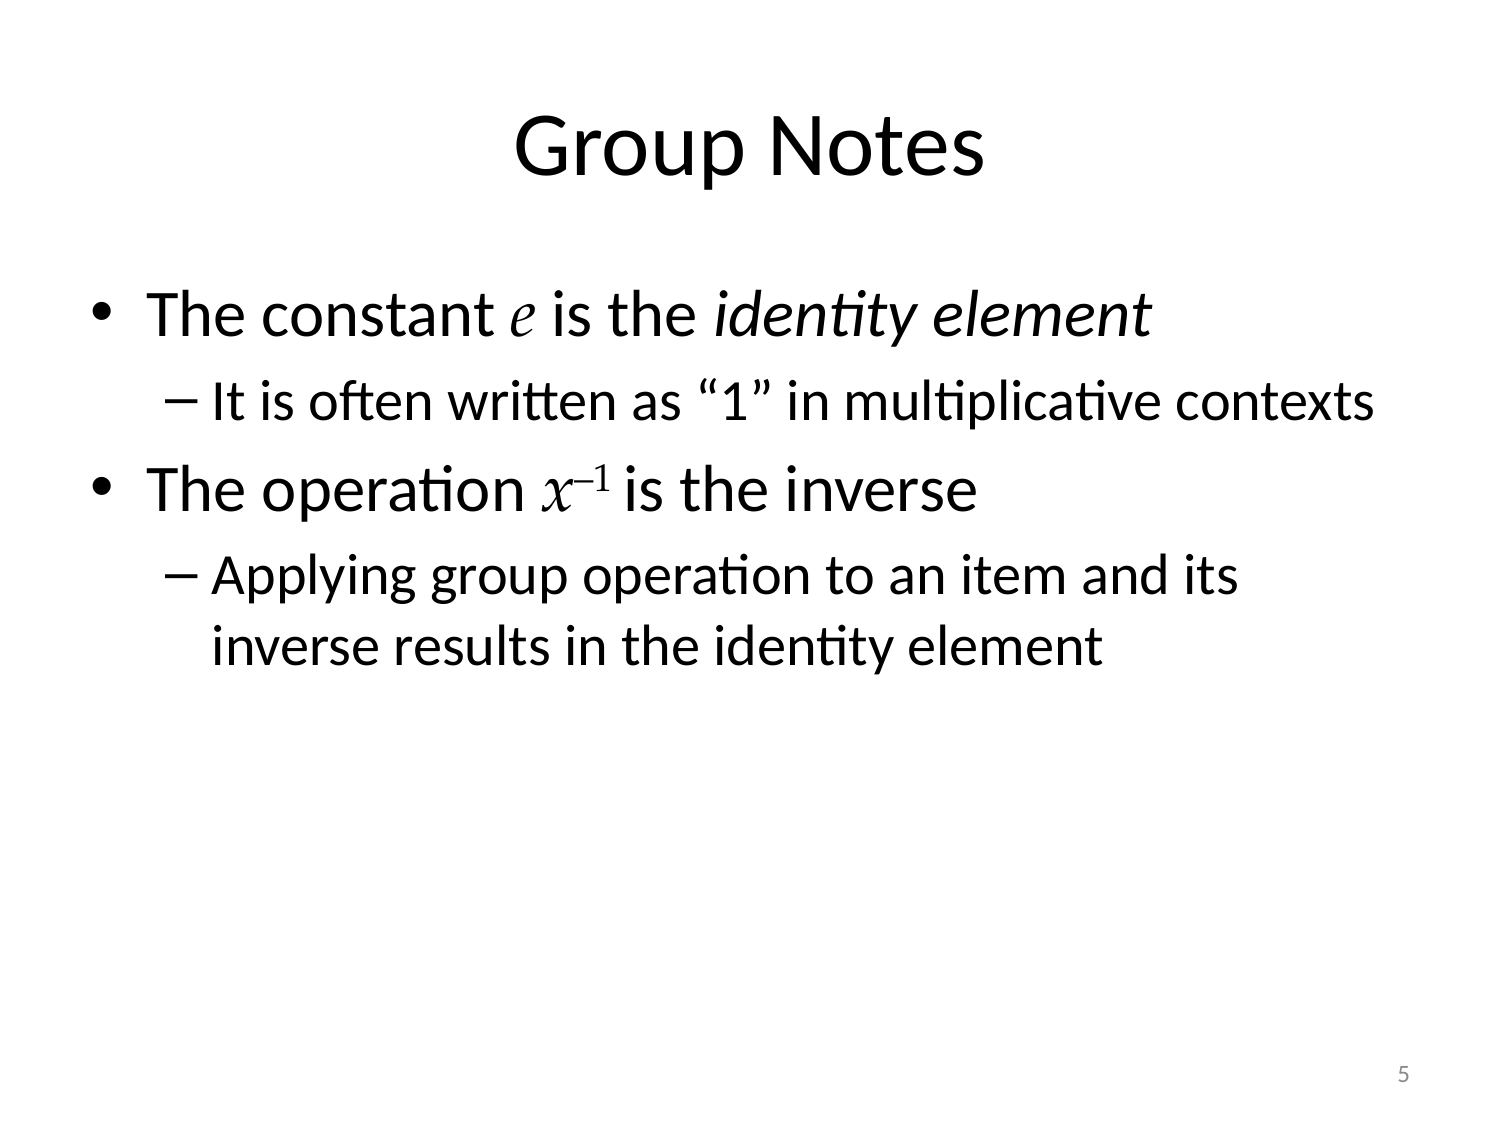

# Group Notes
The constant e is the identity element
It is often written as “1” in multiplicative contexts
The operation x–1 is the inverse
Applying group operation to an item and its inverse results in the identity element
5